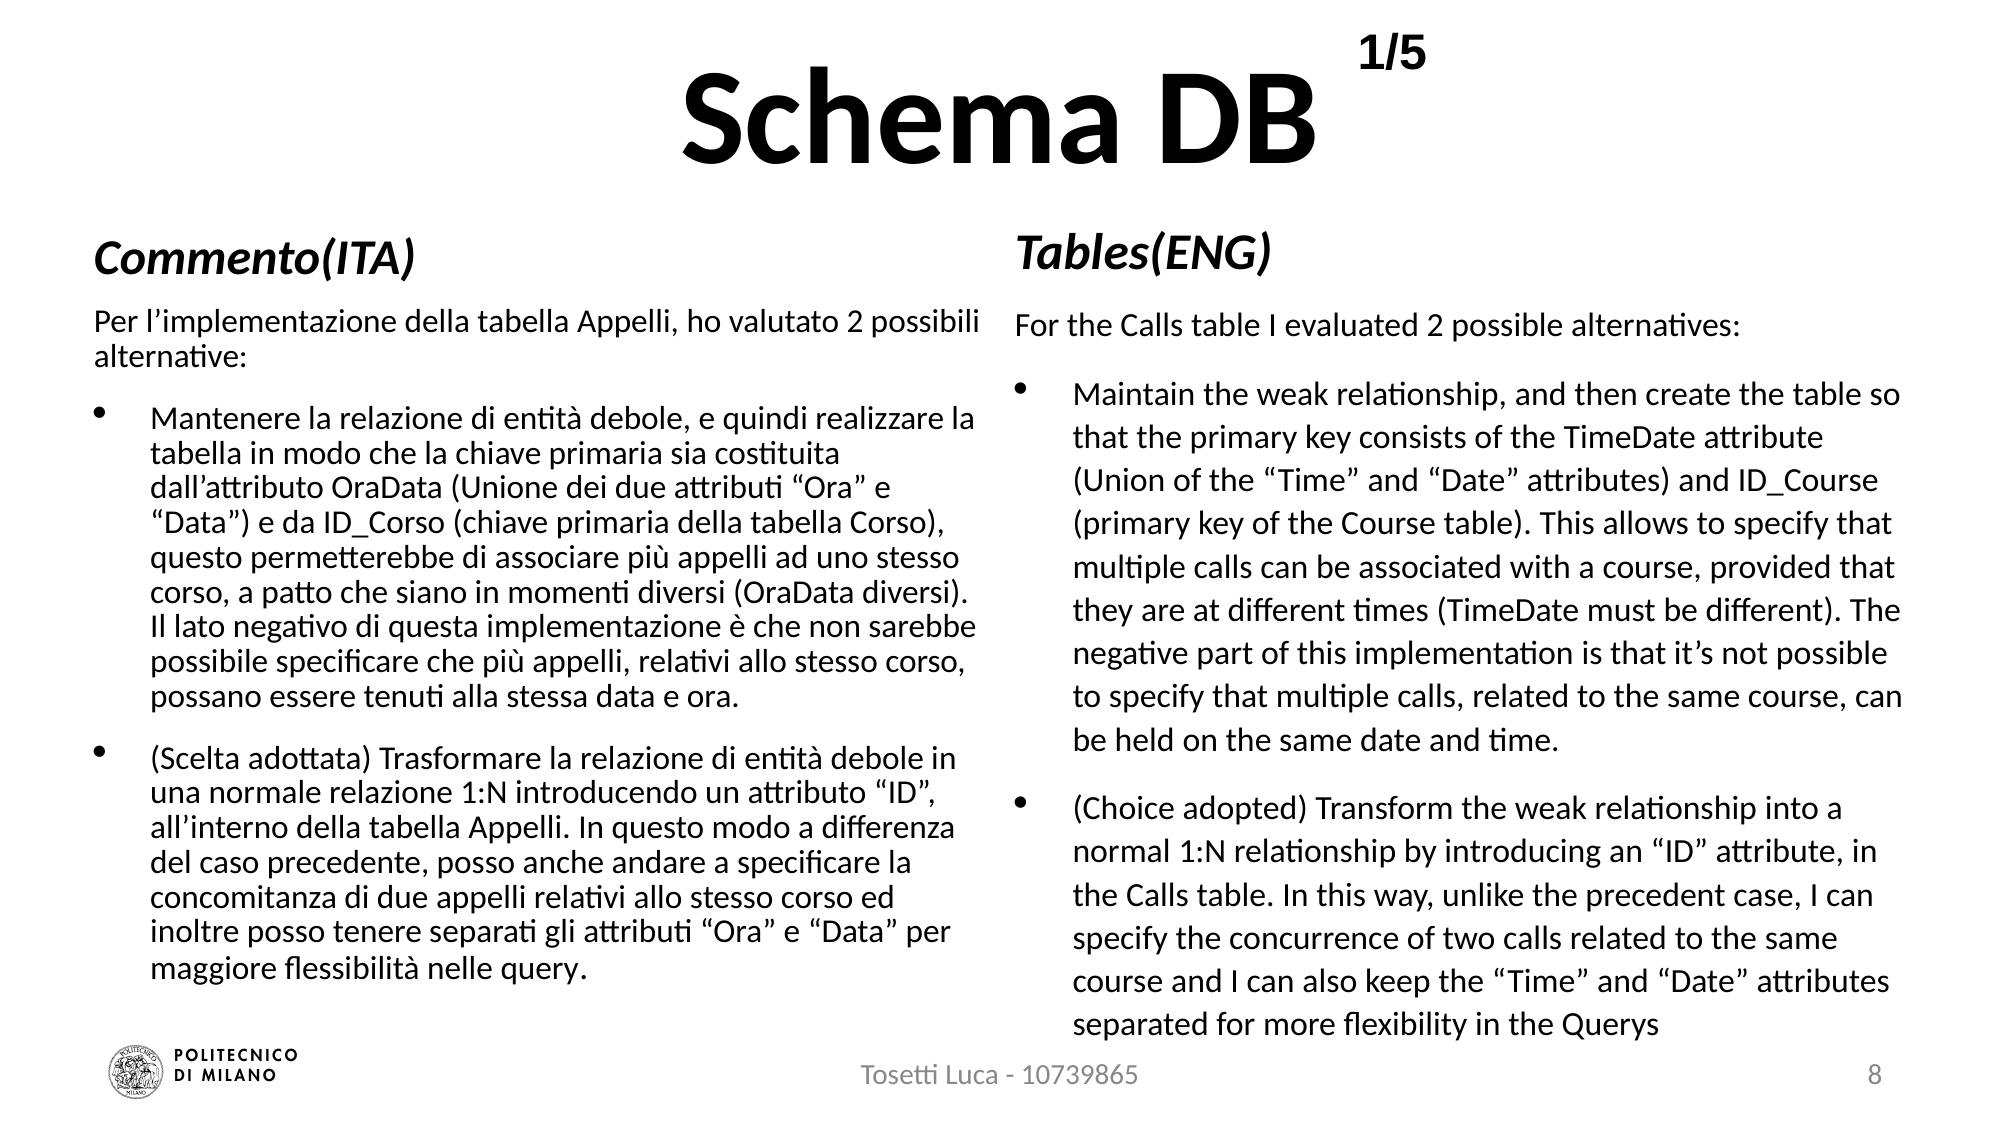

# Schema DB
1/5
Commento(ITA)
Per l’implementazione della tabella Appelli, ho valutato 2 possibili alternative:
Mantenere la relazione di entità debole, e quindi realizzare la tabella in modo che la chiave primaria sia costituita dall’attributo OraData (Unione dei due attributi “Ora” e “Data”) e da ID_Corso (chiave primaria della tabella Corso), questo permetterebbe di associare più appelli ad uno stesso corso, a patto che siano in momenti diversi (OraData diversi). Il lato negativo di questa implementazione è che non sarebbe possibile specificare che più appelli, relativi allo stesso corso, possano essere tenuti alla stessa data e ora.
(Scelta adottata) Trasformare la relazione di entità debole in una normale relazione 1:N introducendo un attributo “ID”, all’interno della tabella Appelli. In questo modo a differenza del caso precedente, posso anche andare a specificare la concomitanza di due appelli relativi allo stesso corso ed inoltre posso tenere separati gli attributi “Ora” e “Data” per maggiore flessibilità nelle query.
Tables(ENG)
For the Calls table I evaluated 2 possible alternatives:
Maintain the weak relationship, and then create the table so that the primary key consists of the TimeDate attribute (Union of the “Time” and “Date” attributes) and ID_Course (primary key of the Course table). This allows to specify that multiple calls can be associated with a course, provided that they are at different times (TimeDate must be different). The negative part of this implementation is that it’s not possible to specify that multiple calls, related to the same course, can be held on the same date and time.
(Choice adopted) Transform the weak relationship into a normal 1:N relationship by introducing an “ID” attribute, in the Calls table. In this way, unlike the precedent case, I can specify the concurrence of two calls related to the same course and I can also keep the “Time” and “Date” attributes separated for more flexibility in the Querys

Tosetti Luca - 10739865
8